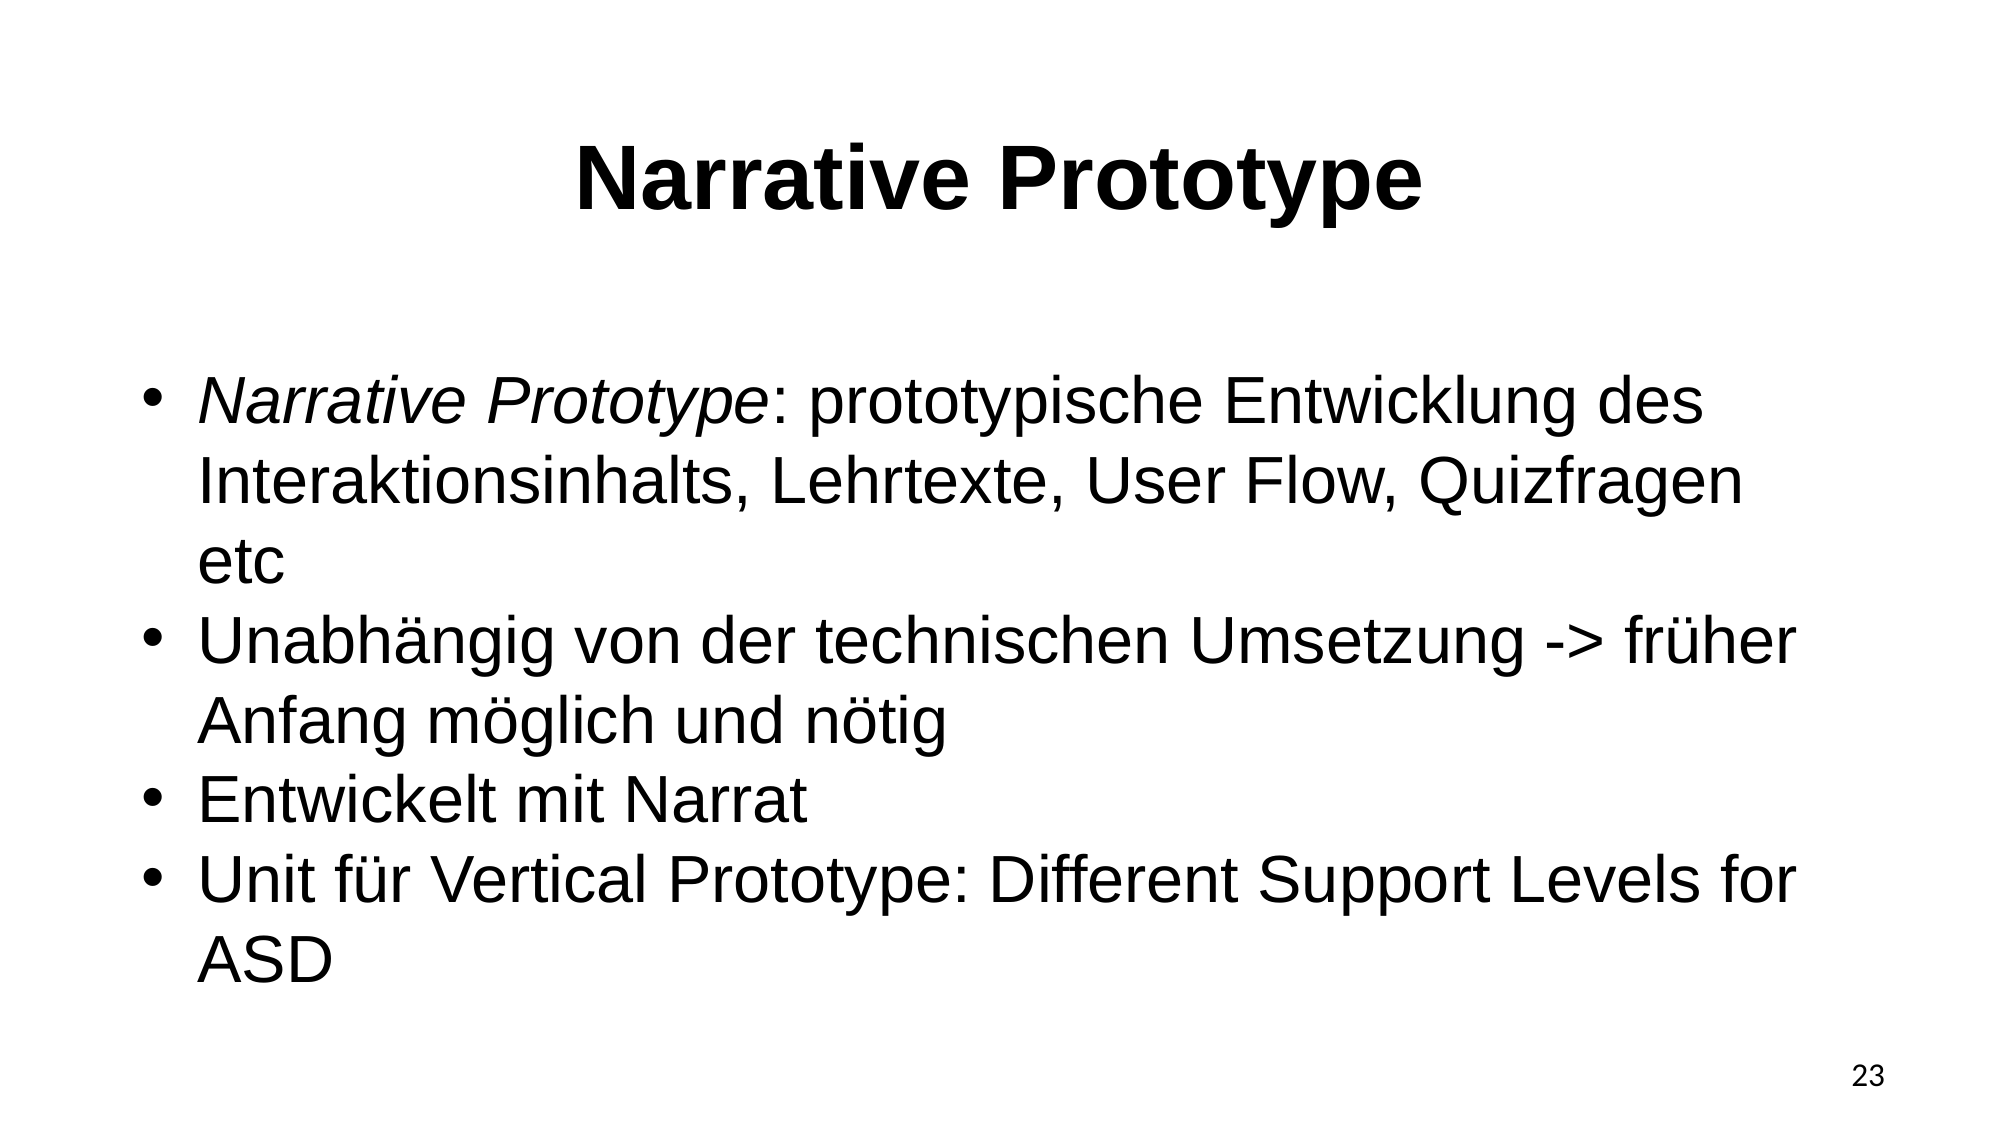

# Narrative Prototype
Narrative Prototype: prototypische Entwicklung des Interaktionsinhalts, Lehrtexte, User Flow, Quizfragen etc
Unabhängig von der technischen Umsetzung -> früher Anfang möglich und nötig
Entwickelt mit Narrat
Unit für Vertical Prototype: Different Support Levels for ASD
23